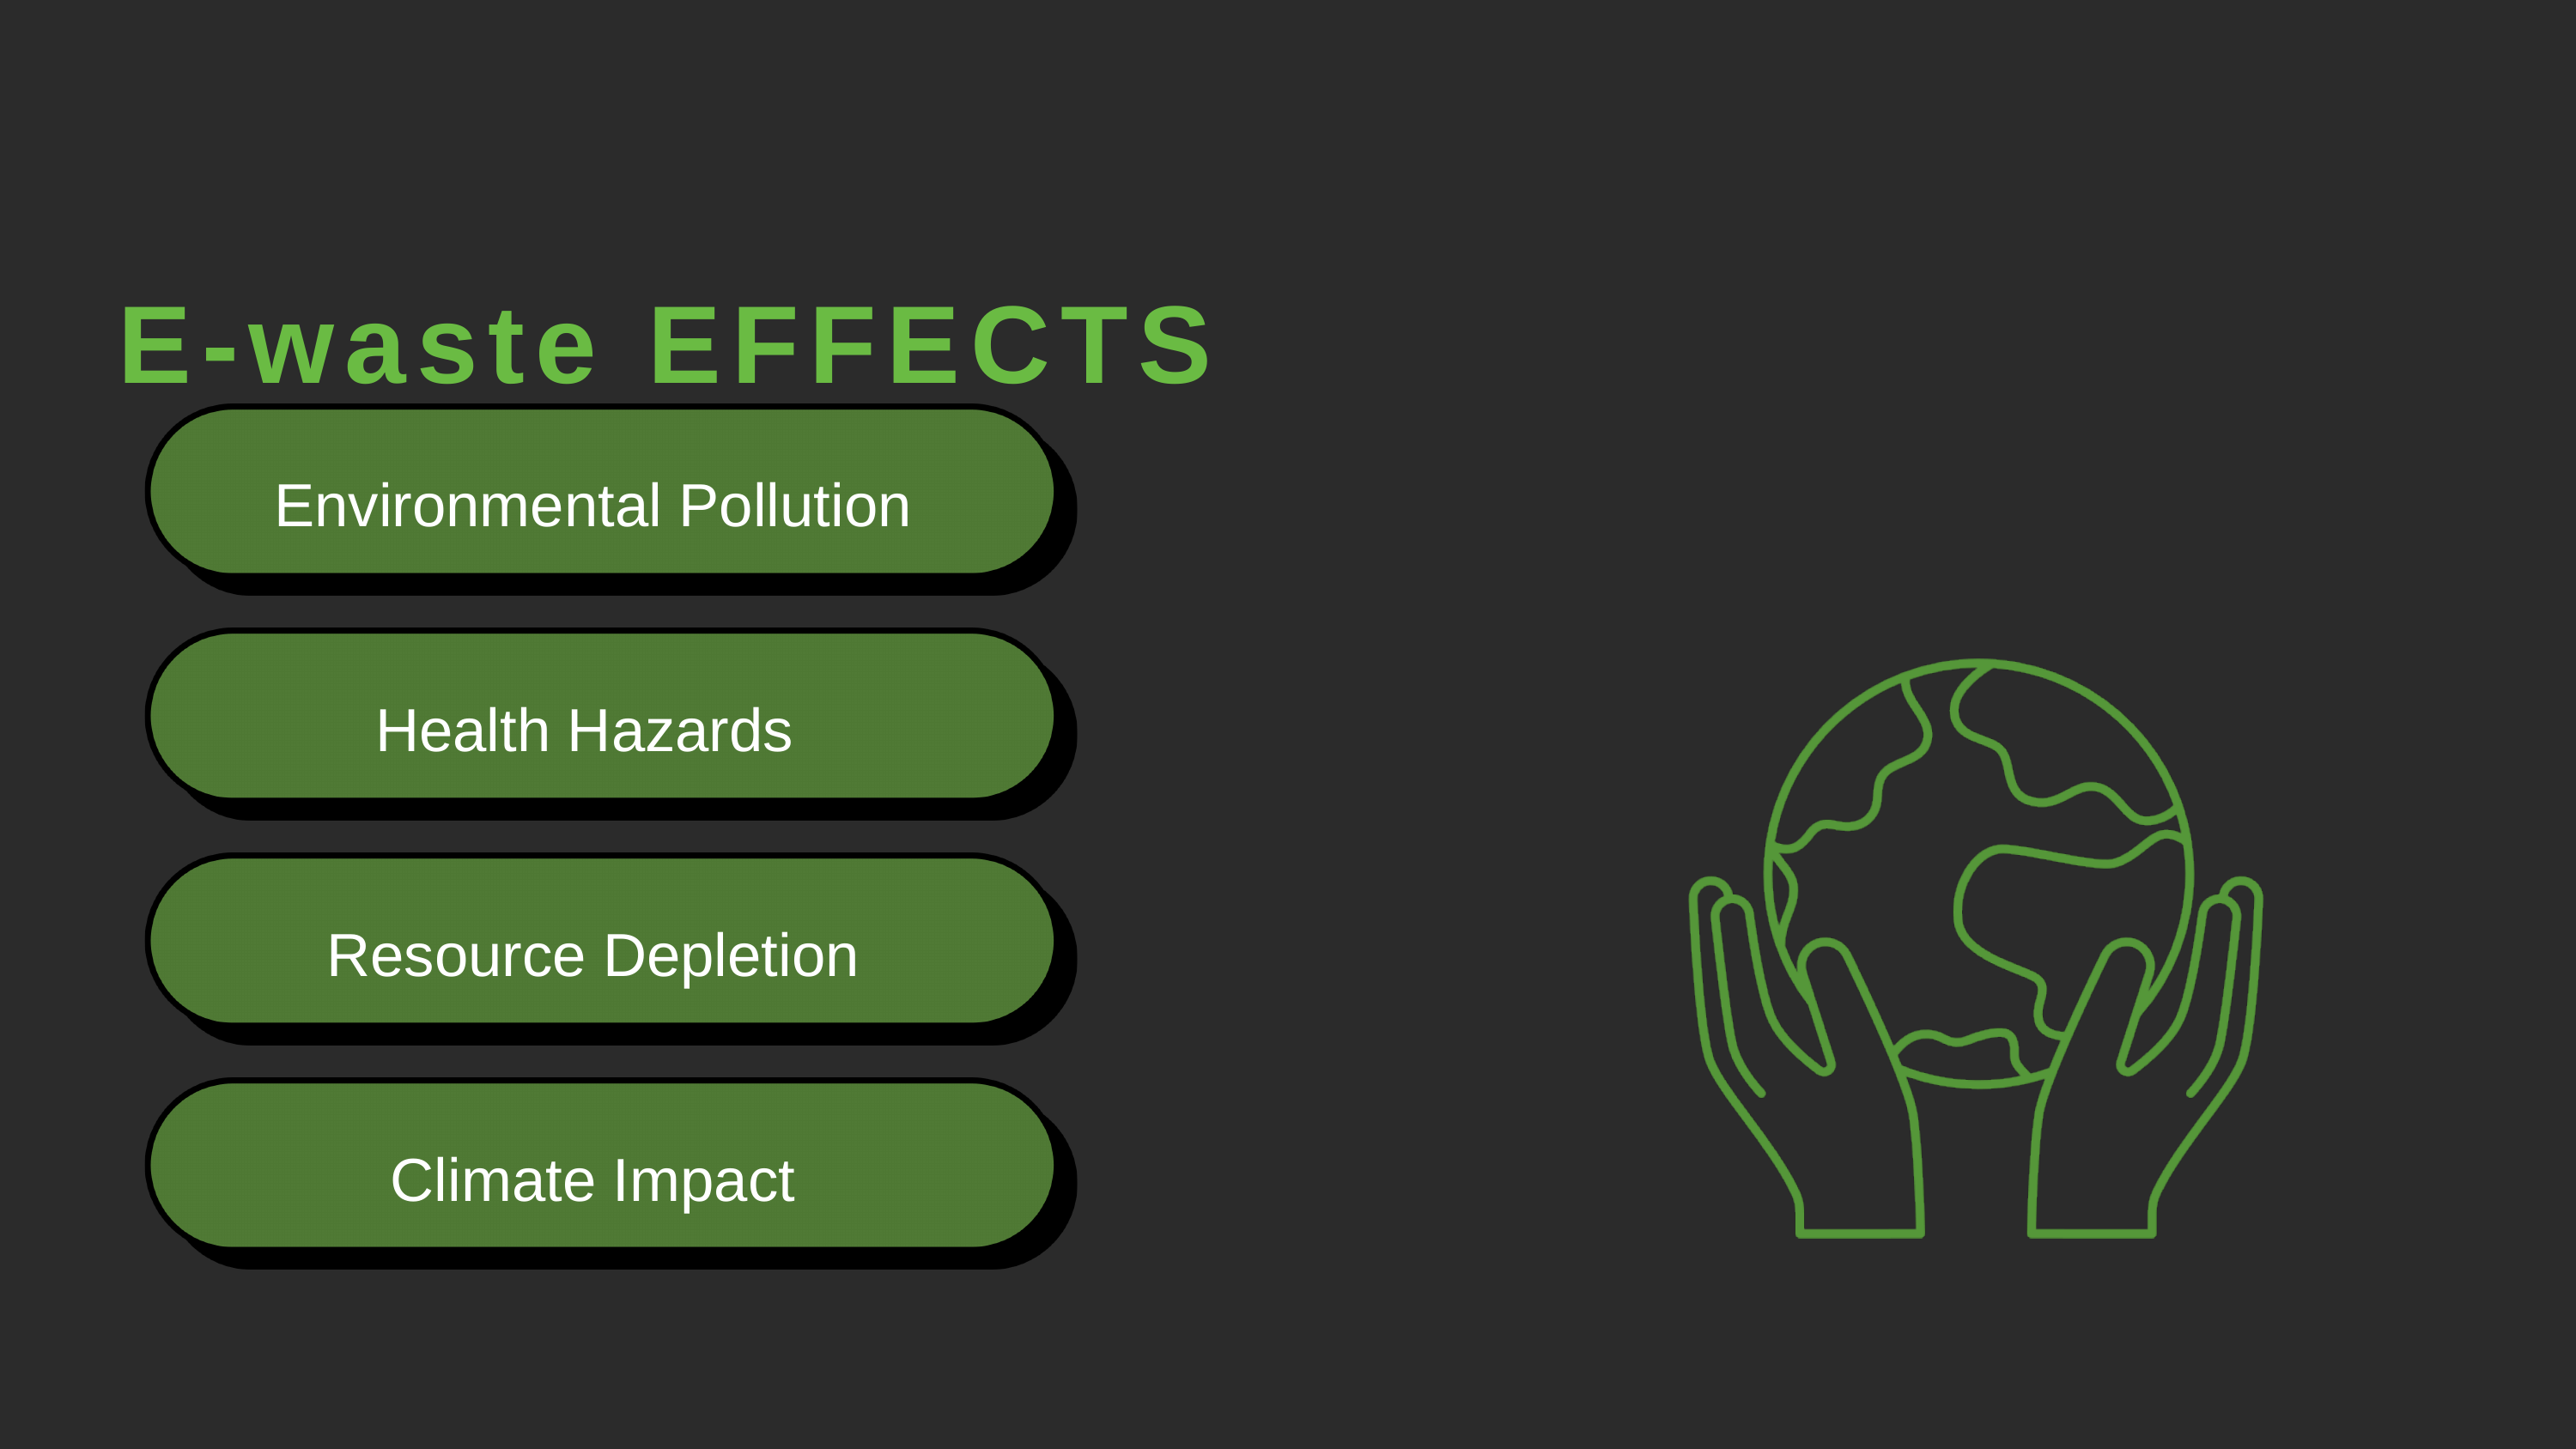

E-waste EFFECTS

Environmental Pollution

Health Hazards

Resource Depletion

Climate Impact